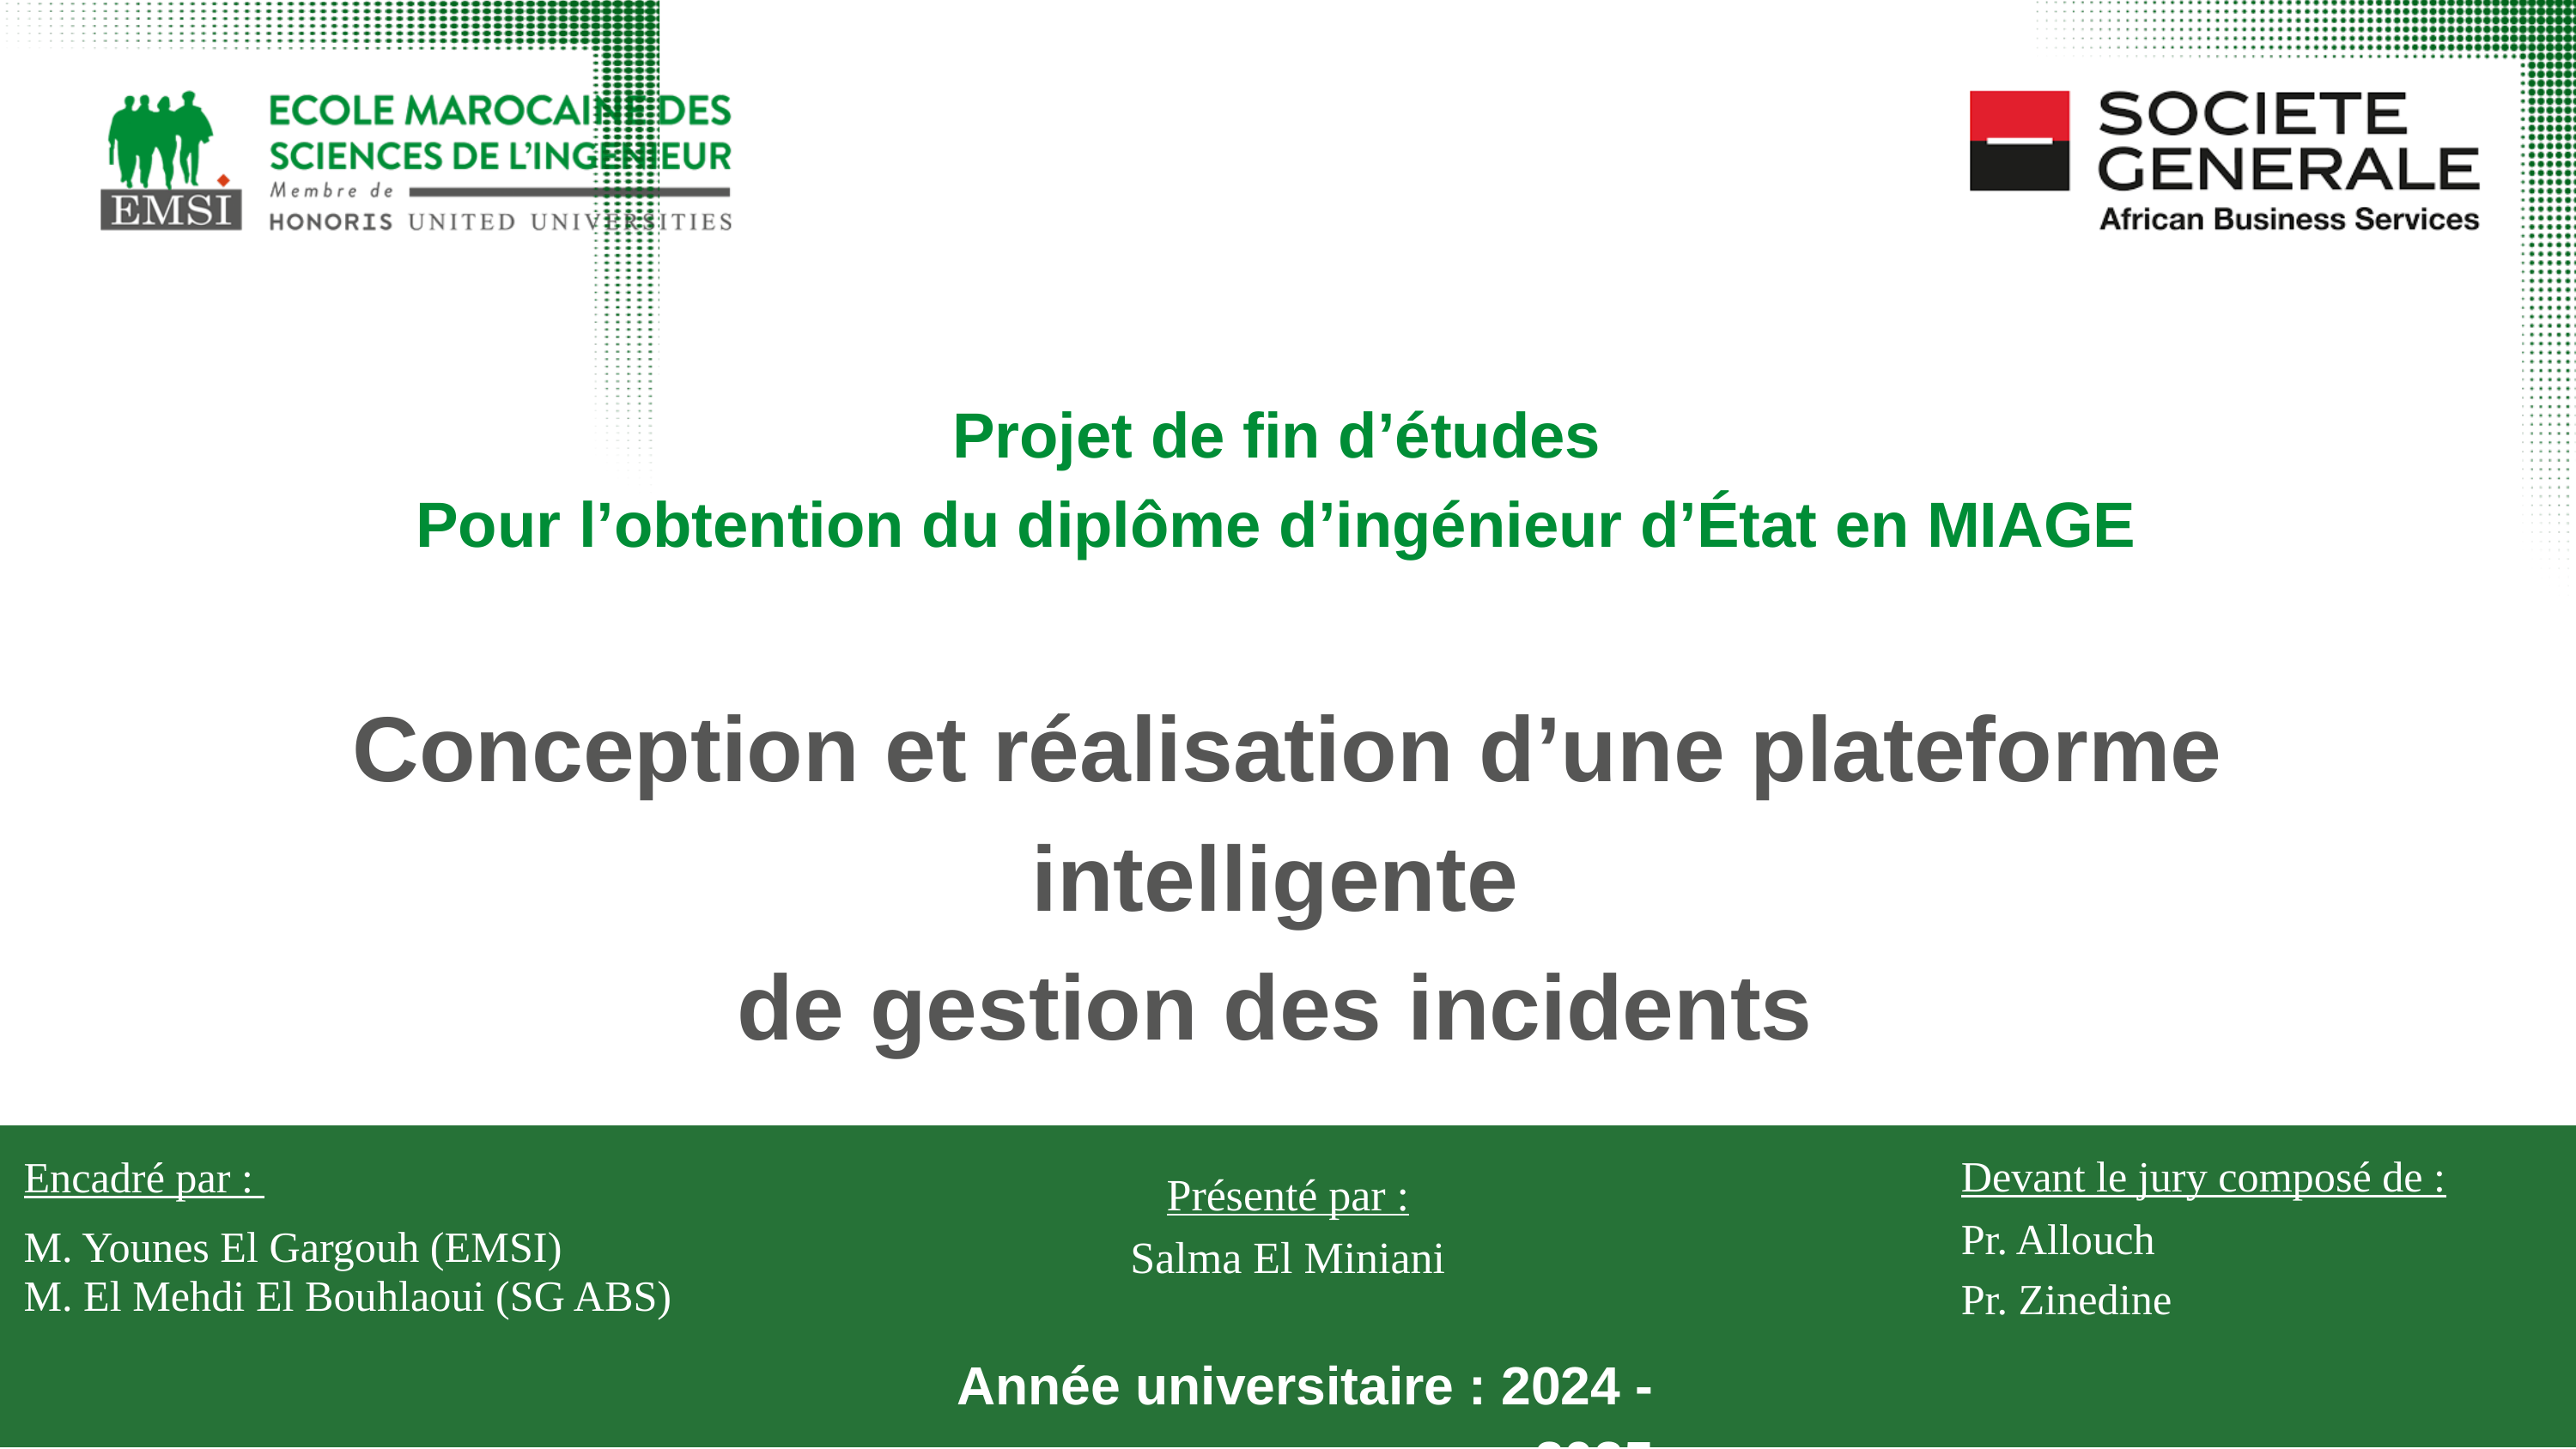

Projet de fin d’études
Pour l’obtention du diplôme d’ingénieur d’État en MIAGE

Conception et réalisation d’une plateforme intelligente
de gestion des incidents

Présenté par :
Salma El Miniani
Encadré par :

M. Younes El Gargouh (EMSI)
M. El Mehdi El Bouhlaoui (SG ABS)

Devant le jury composé de :

Pr. Allouch
Pr. Zinedine

Année universitaire : 2024 - 2025